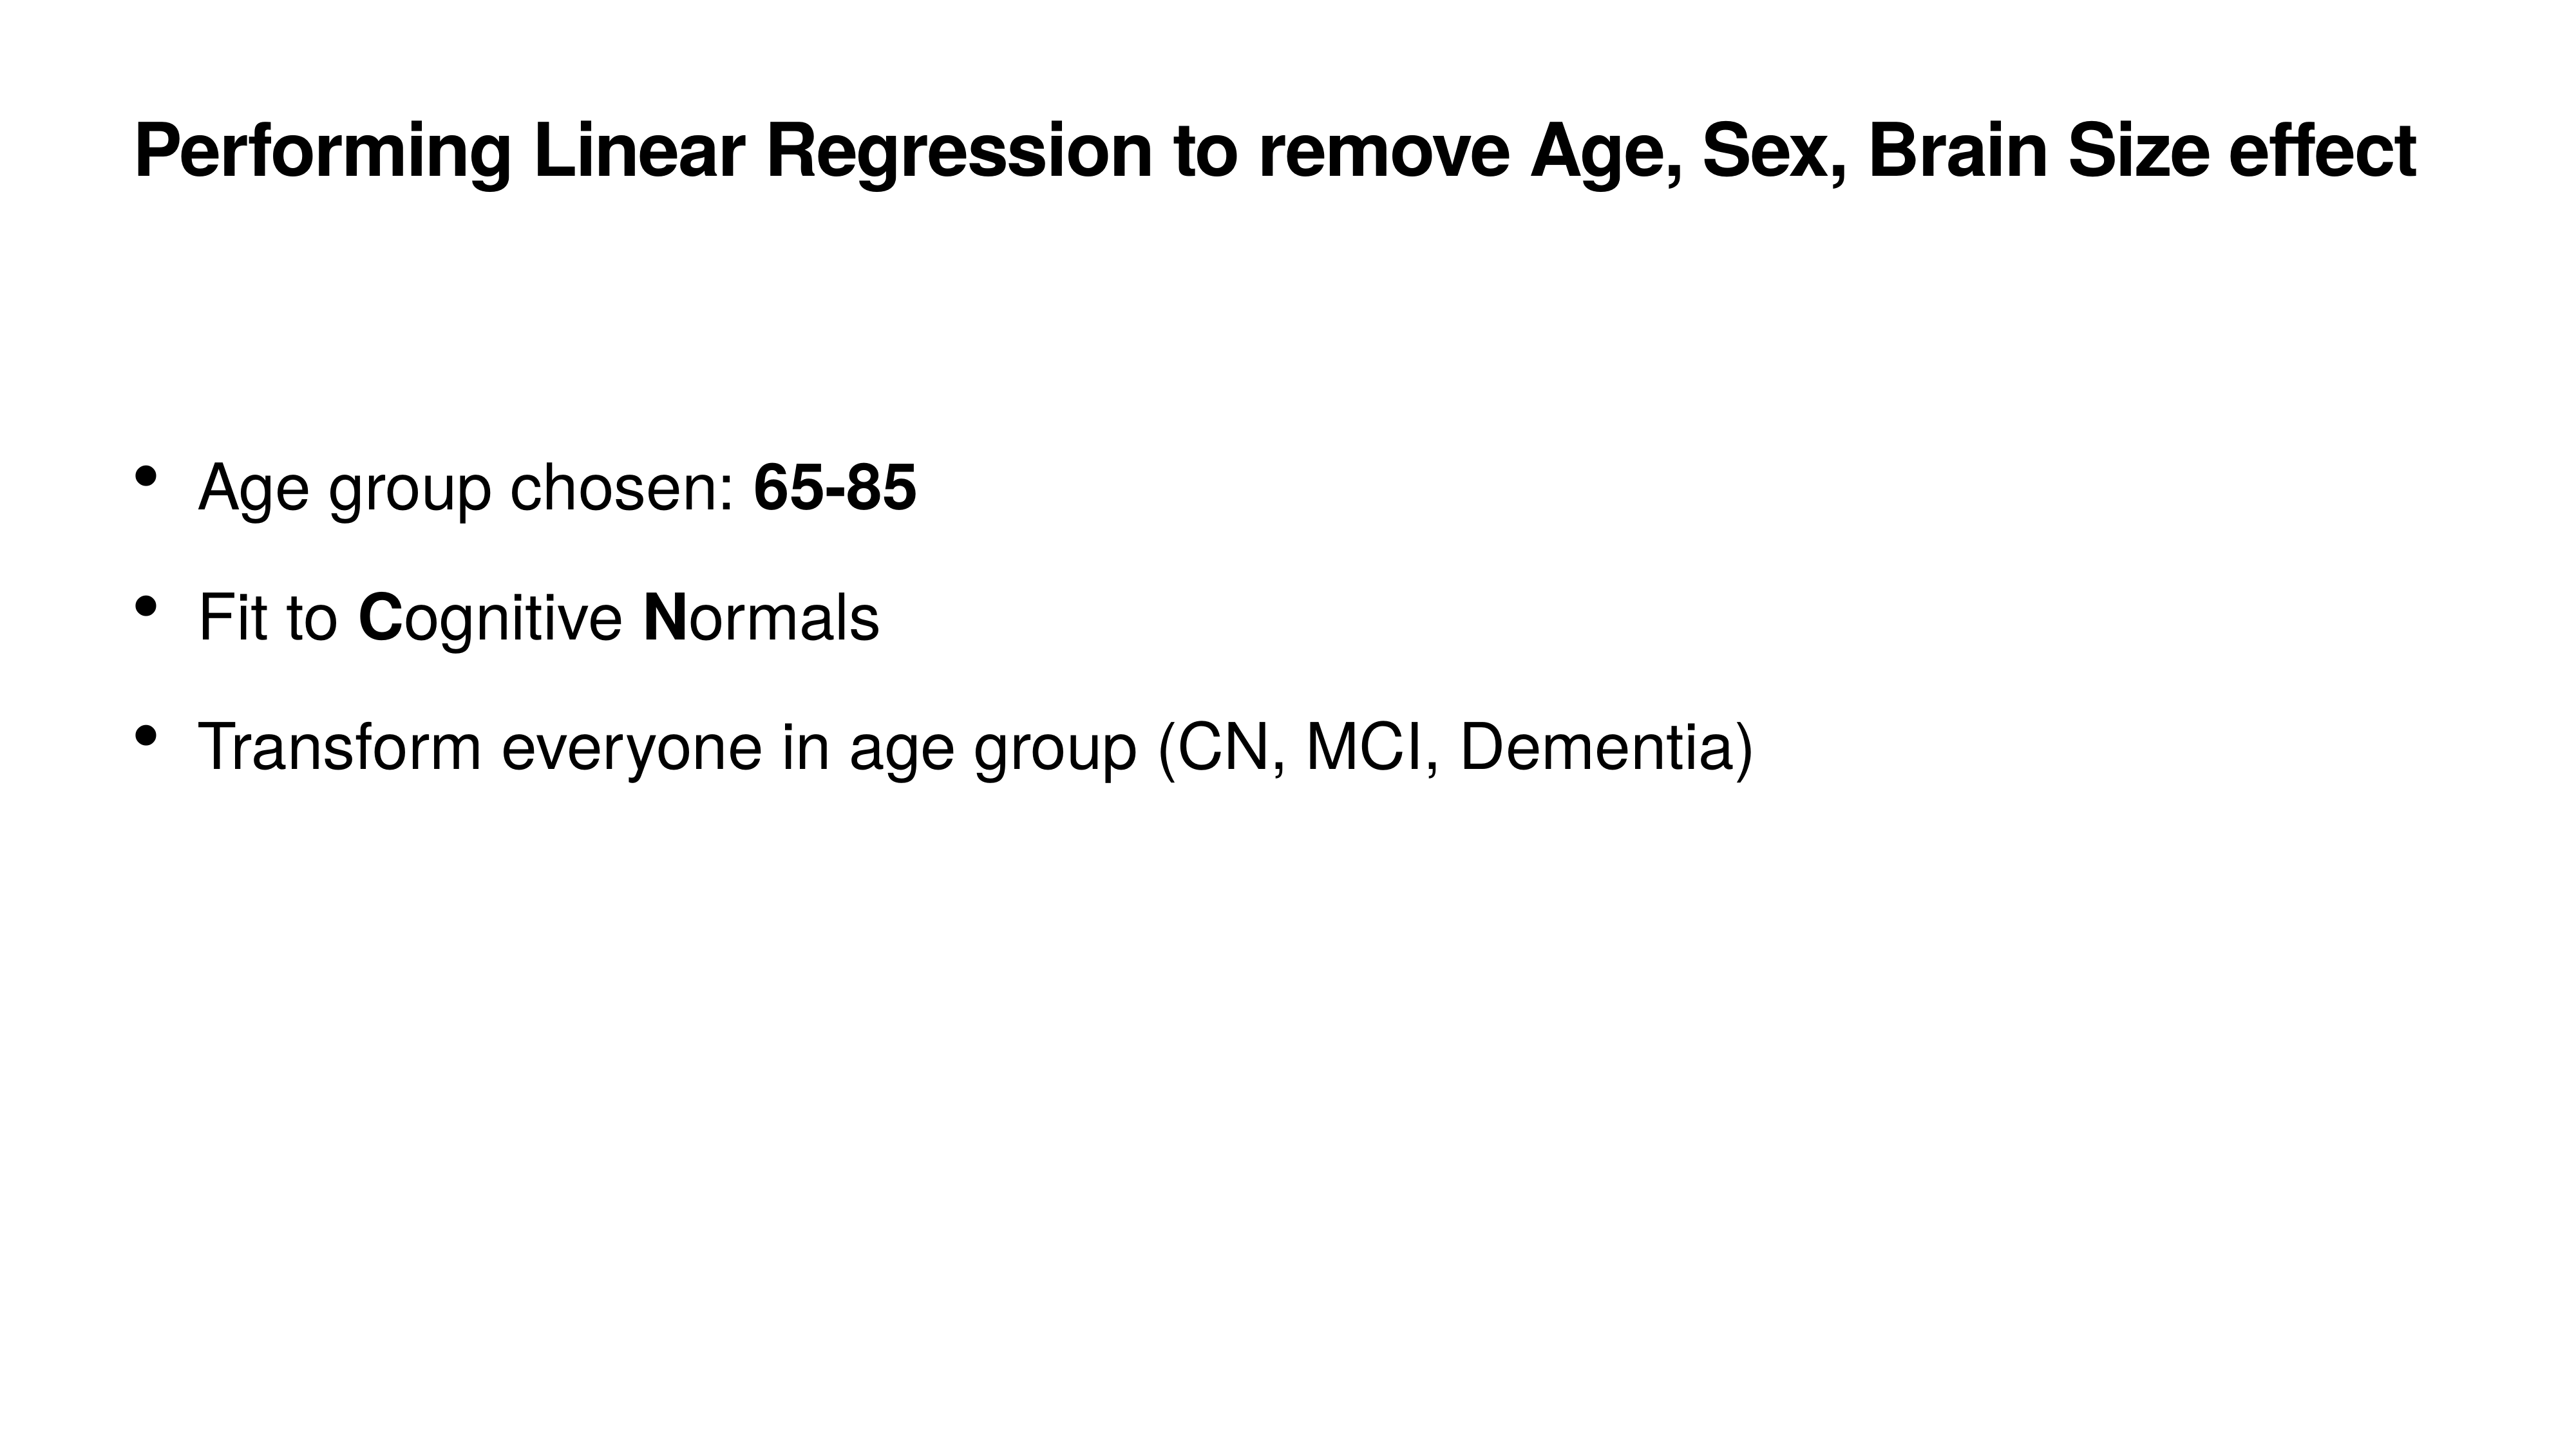

# Performing Linear Regression to remove Age, Sex, Brain Size effect
Age group chosen: 65-85
Fit to Cognitive Normals
Transform everyone in age group (CN, MCI, Dementia)